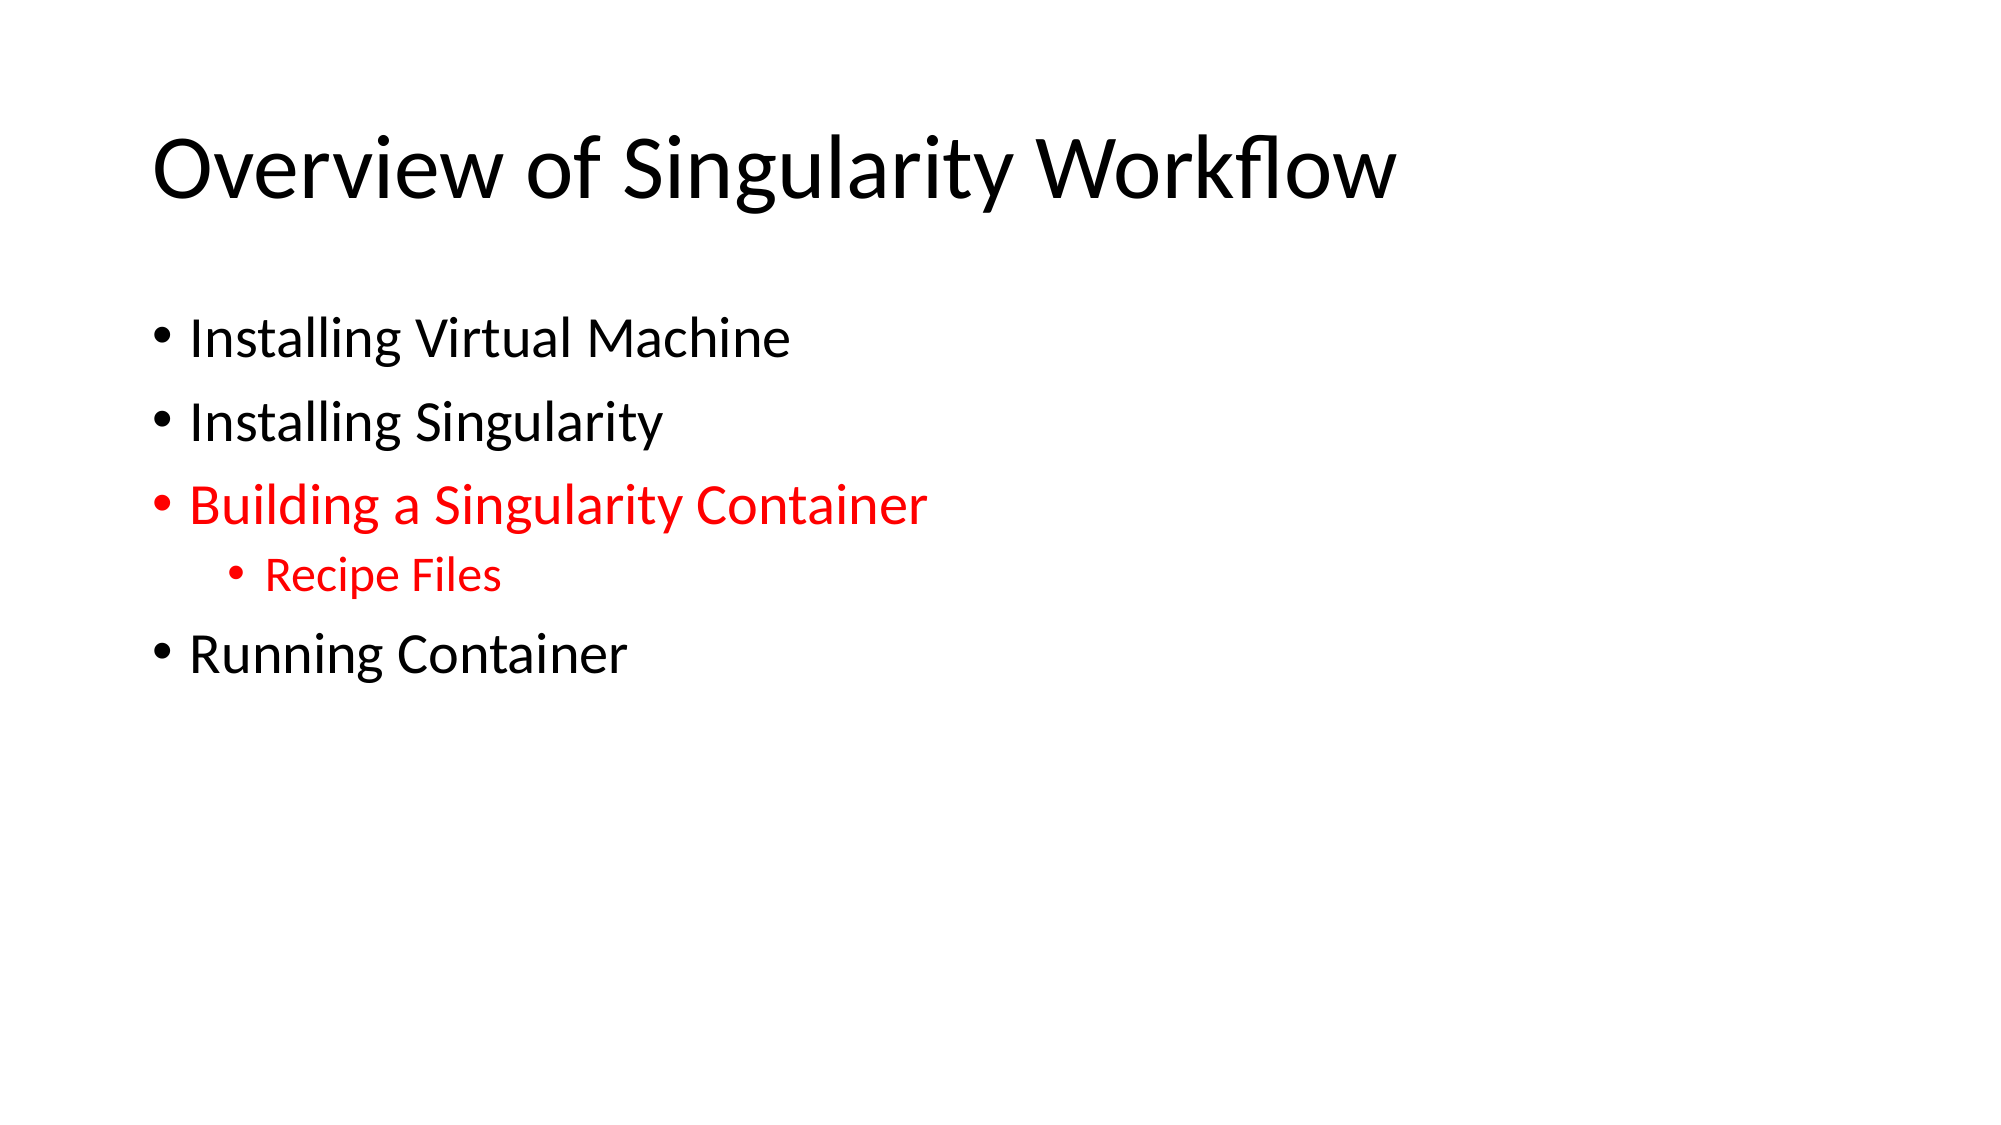

# Overview of Singularity Workflow
Installing Virtual Machine
Installing Singularity
Building a Singularity Container
Recipe Files
Running Container